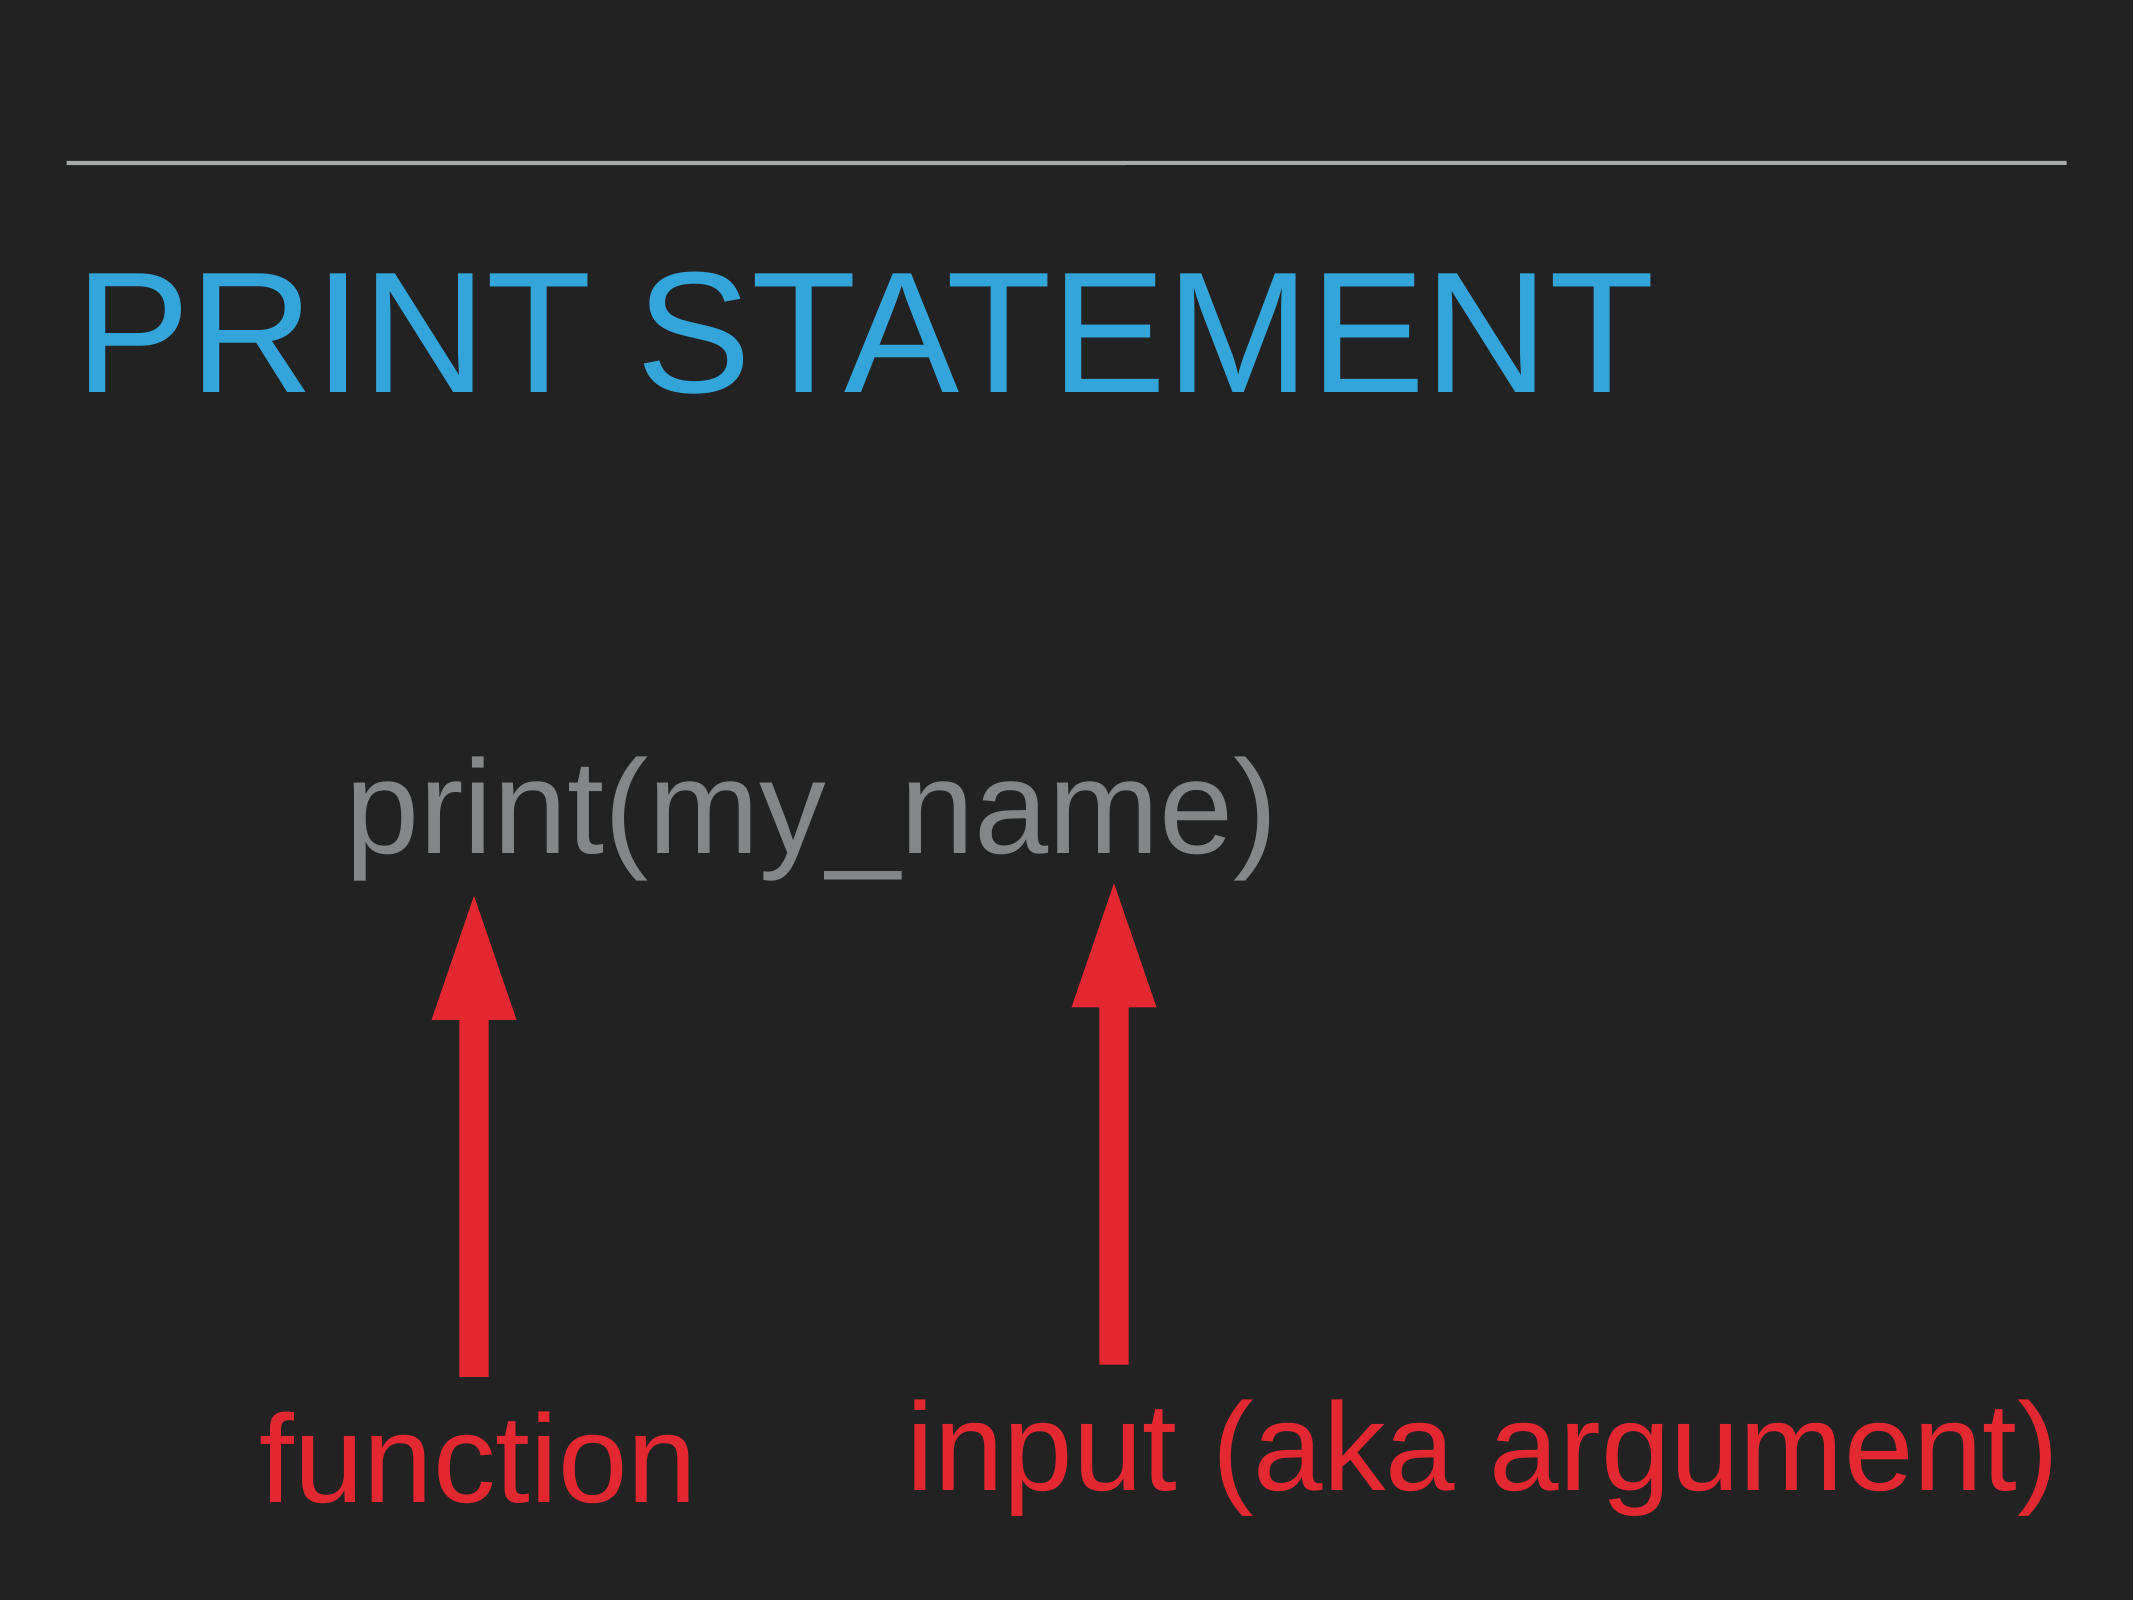

# print Statement
print(my_name)

input (aka argument)
function